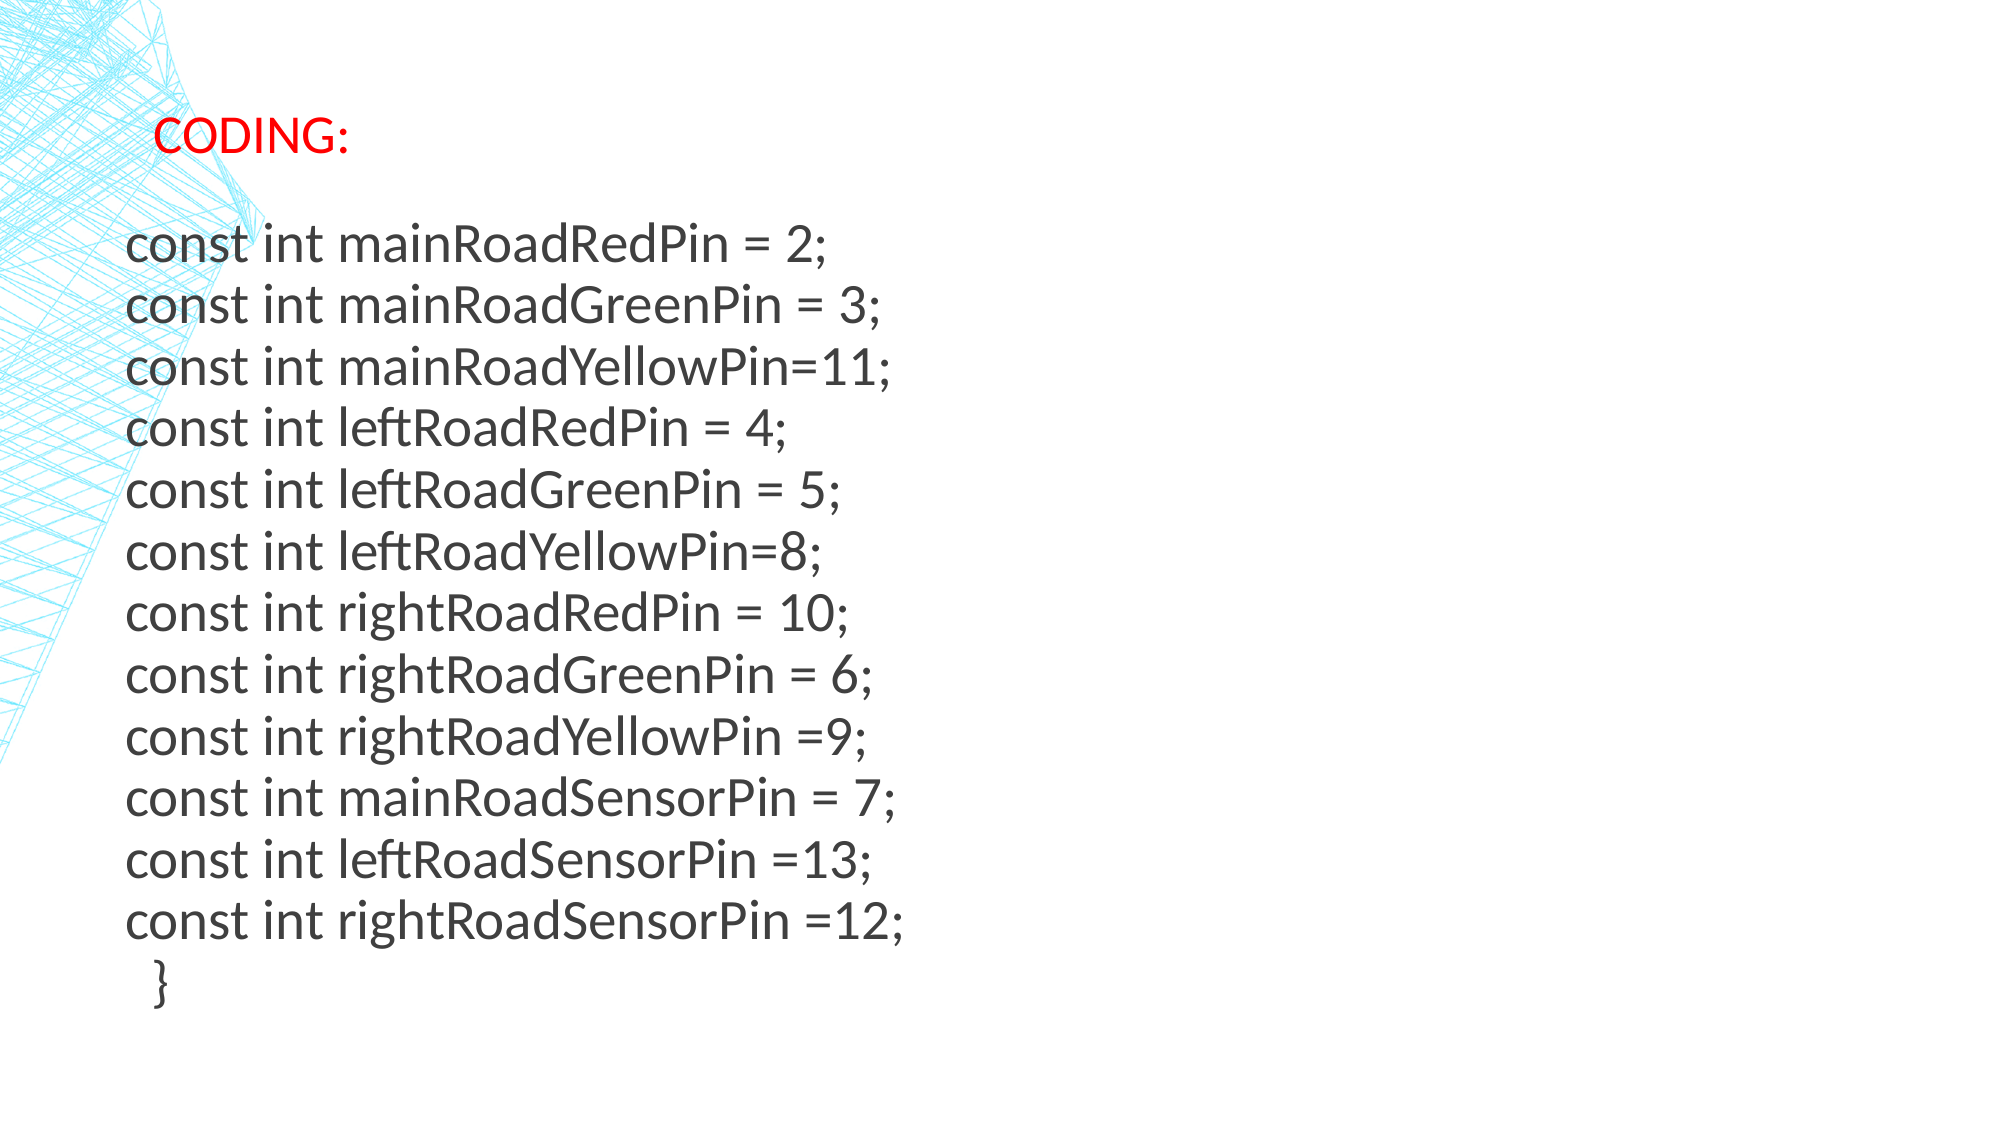

# CODING:
const int mainRoadRedPin = 2;
const int mainRoadGreenPin = 3;
const int mainRoadYellowPin=11;
const int leftRoadRedPin = 4;
const int leftRoadGreenPin = 5;
const int leftRoadYellowPin=8;
const int rightRoadRedPin = 10;
const int rightRoadGreenPin = 6;
const int rightRoadYellowPin =9;
const int mainRoadSensorPin = 7;
const int leftRoadSensorPin =13;
const int rightRoadSensorPin =12;
  }